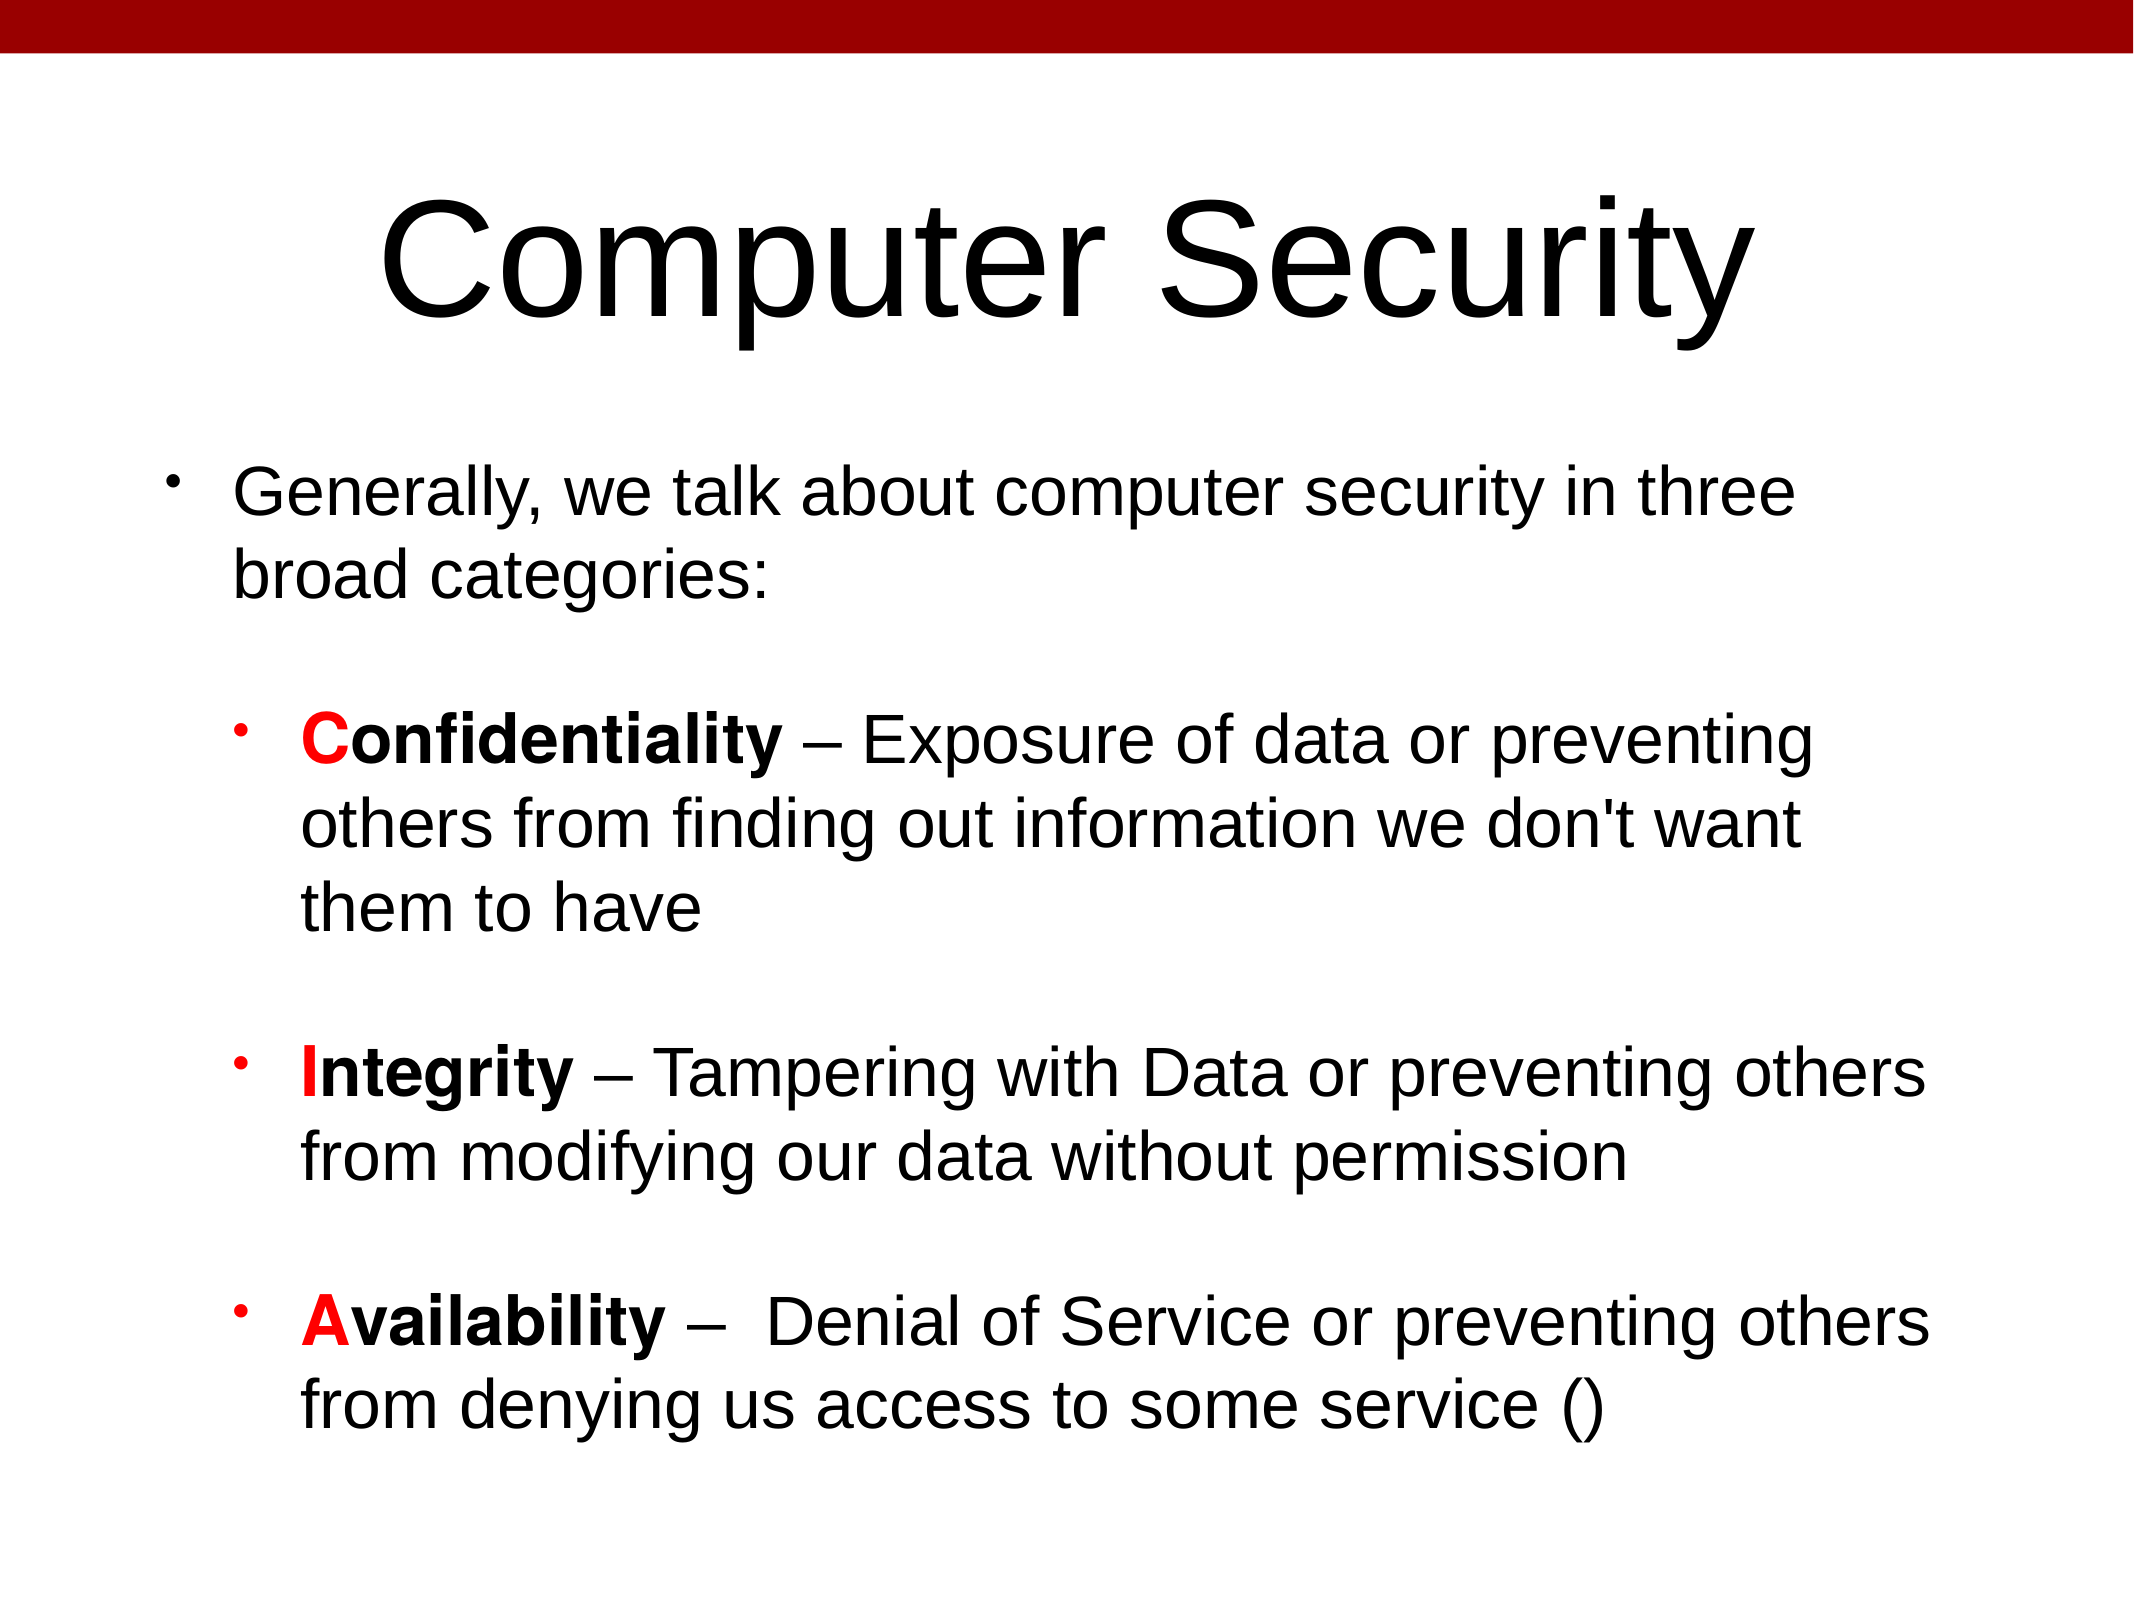

# Computer Security
Generally, we talk about computer security in three broad categories:
Confidentiality – Exposure of data or preventing others from finding out information we don't want them to have
Integrity – Tampering with Data or preventing others from modifying our data without permission
Availability –  Denial of Service or preventing others from denying us access to some service ()